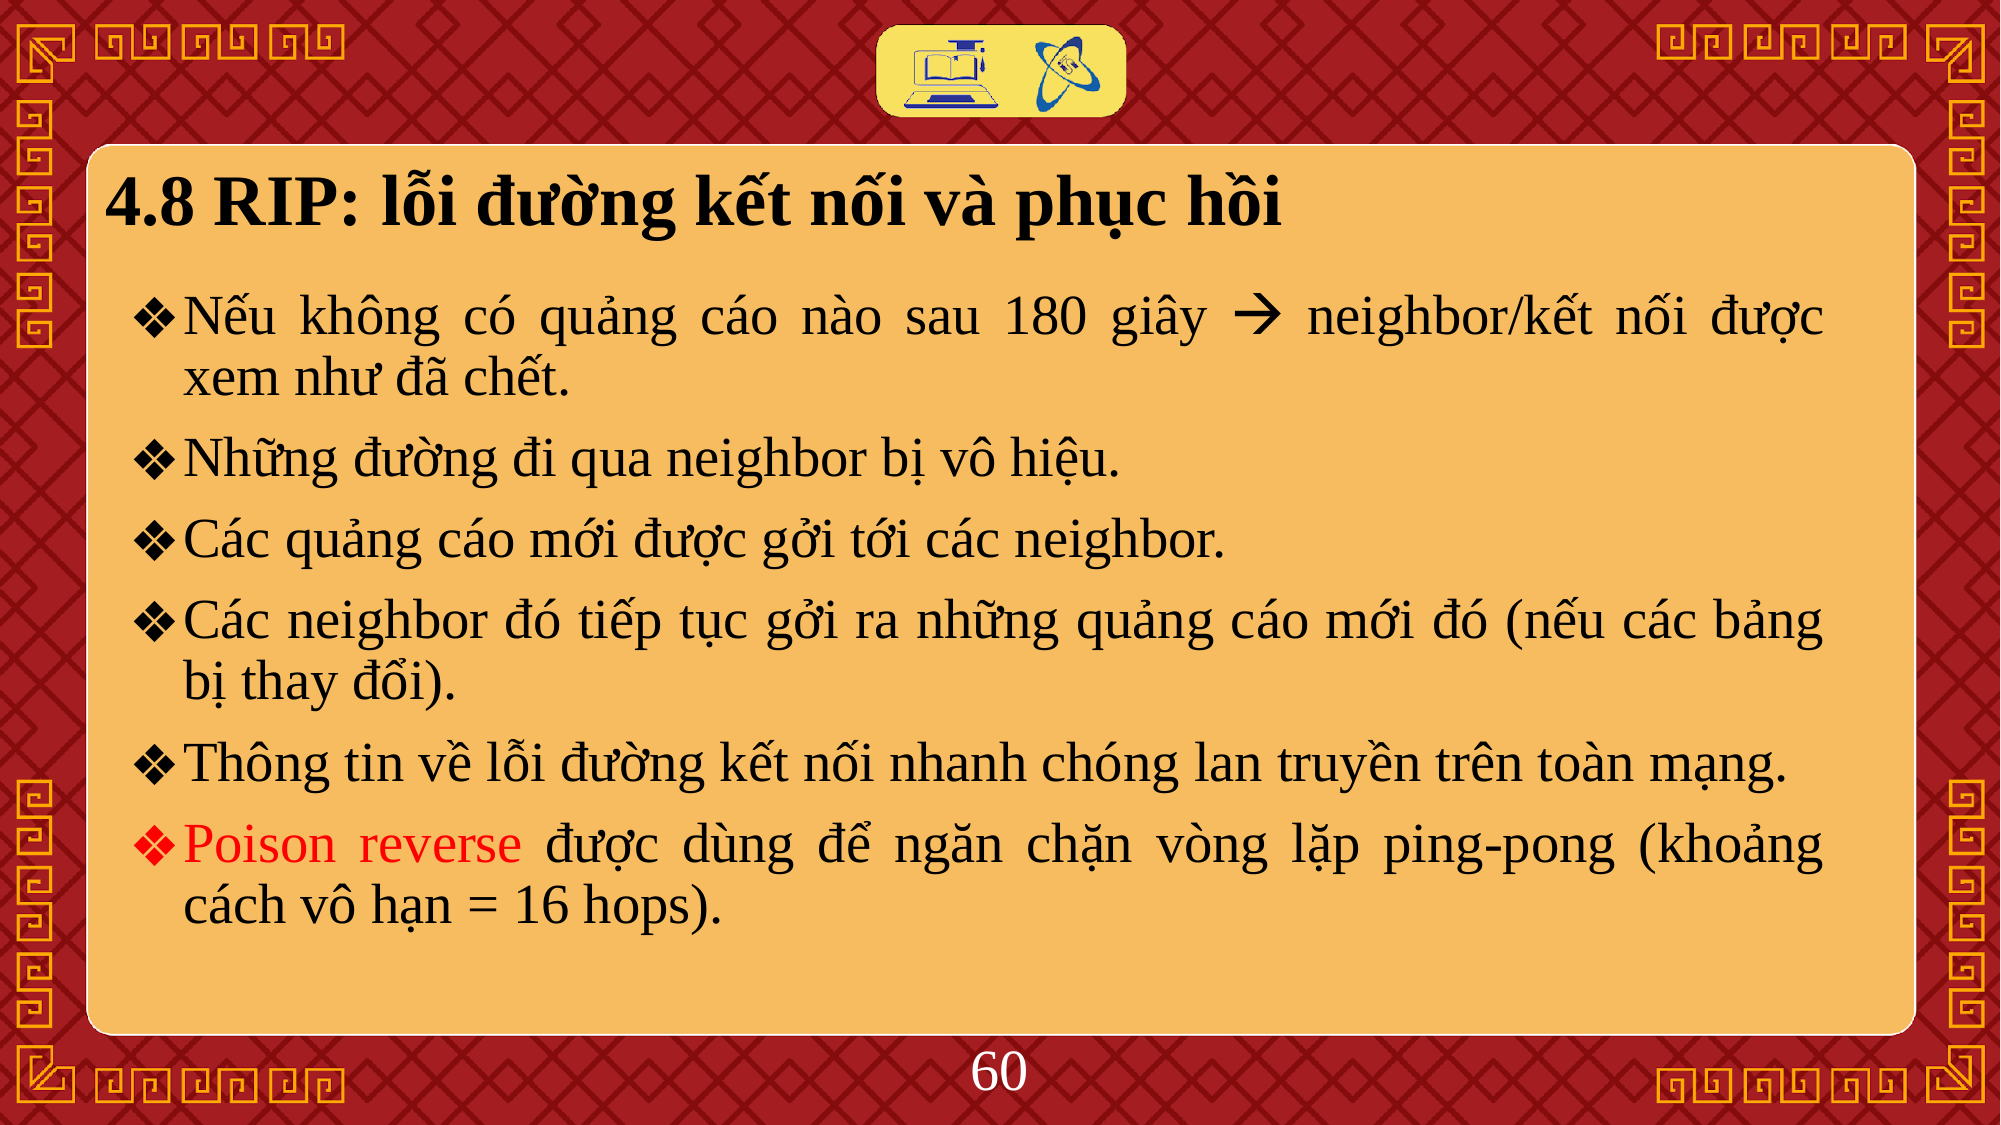

# 4.8 RIP: lỗi đường kết nối và phục hồi
Nếu không có quảng cáo nào sau 180 giây 🡪 neighbor/kết nối được xem như đã chết.
Những đường đi qua neighbor bị vô hiệu.
Các quảng cáo mới được gởi tới các neighbor.
Các neighbor đó tiếp tục gởi ra những quảng cáo mới đó (nếu các bảng bị thay đổi).
Thông tin về lỗi đường kết nối nhanh chóng lan truyền trên toàn mạng.
Poison reverse được dùng để ngăn chặn vòng lặp ping-pong (khoảng cách vô hạn = 16 hops).
60